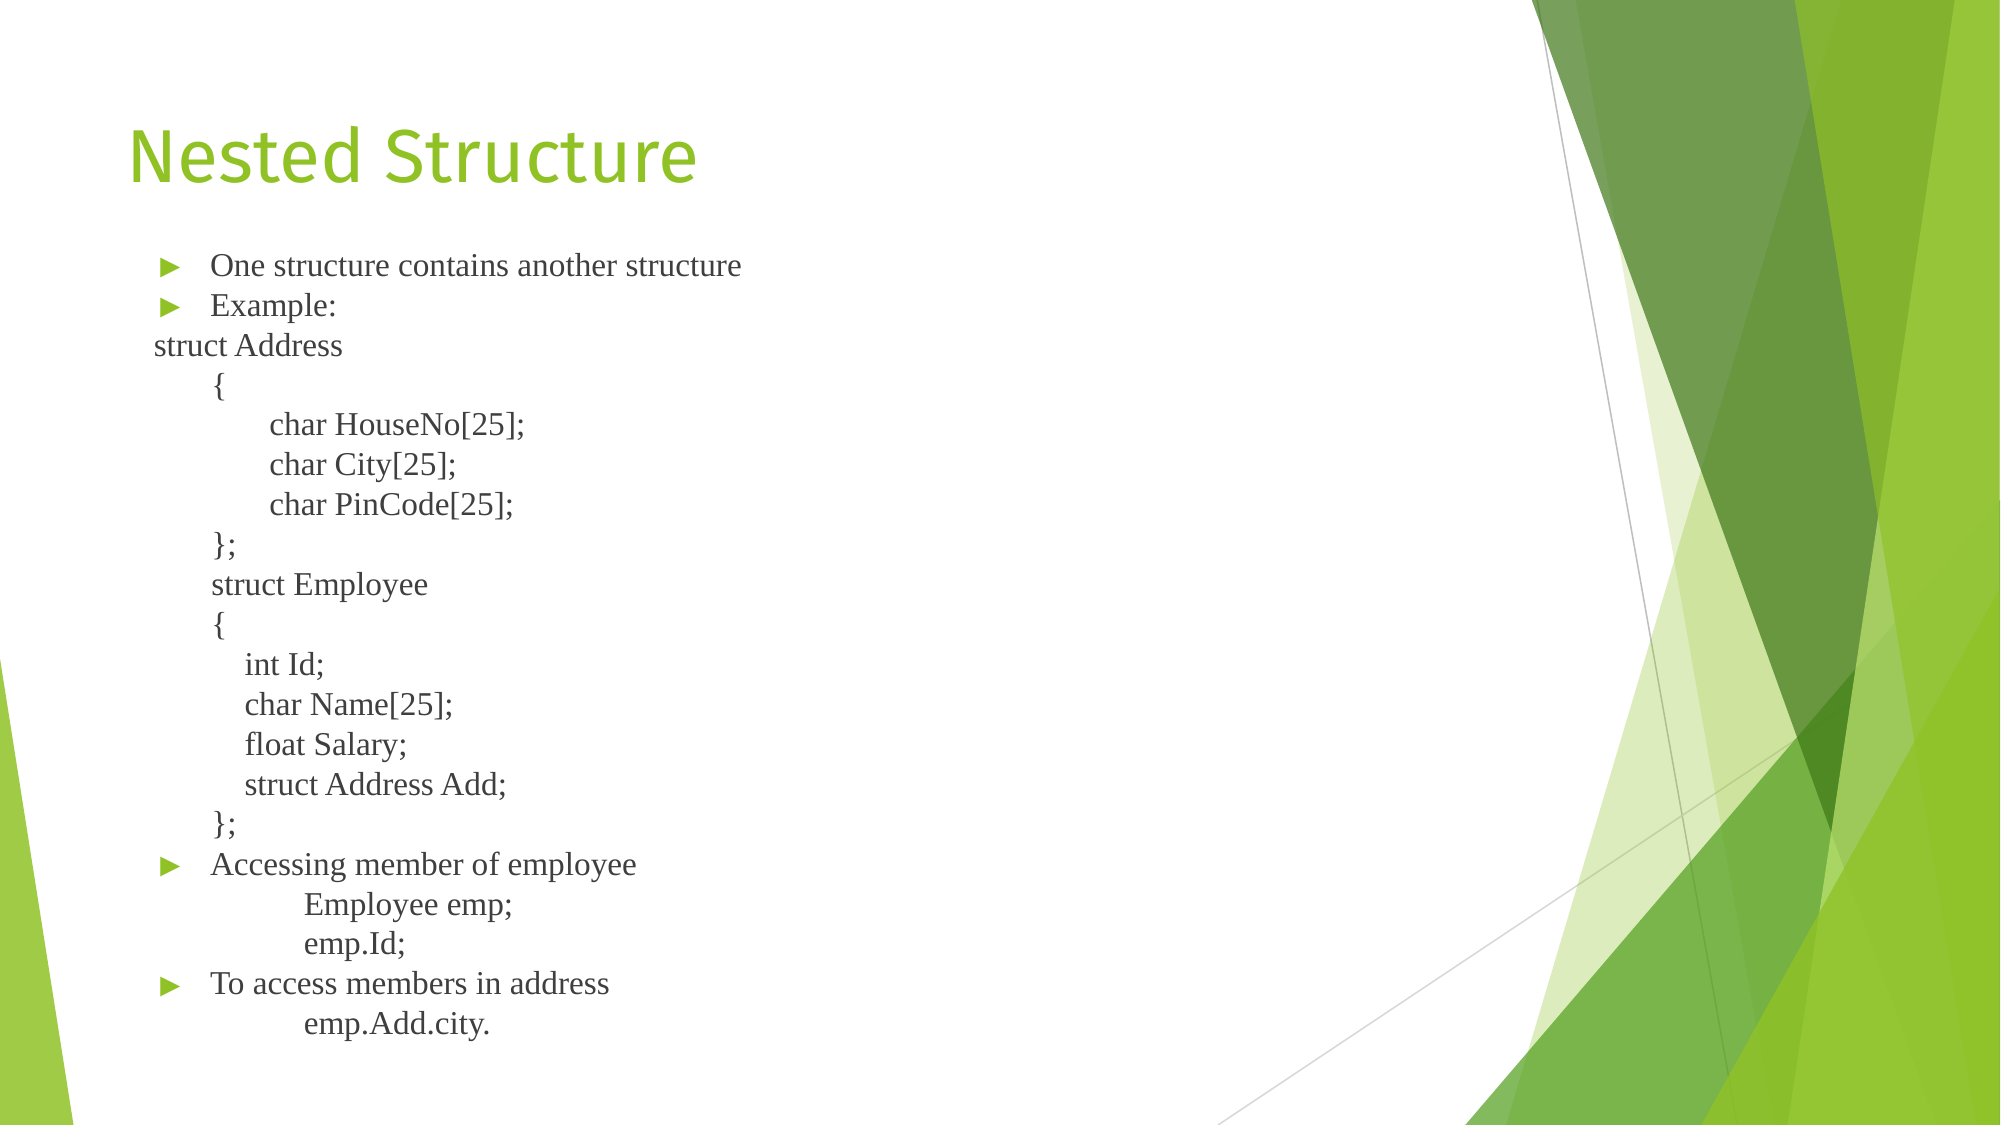

# Nested Structure
One structure contains another structure
Example:
struct Address
       {
              char HouseNo[25];
              char City[25];
              char PinCode[25];
       };
       struct Employee
       {
           int Id;
           char Name[25];
           float Salary;
           struct Address Add;
       };
Accessing member of employee
	Employee emp;
	emp.Id;
To access members in address
	emp.Add.city.